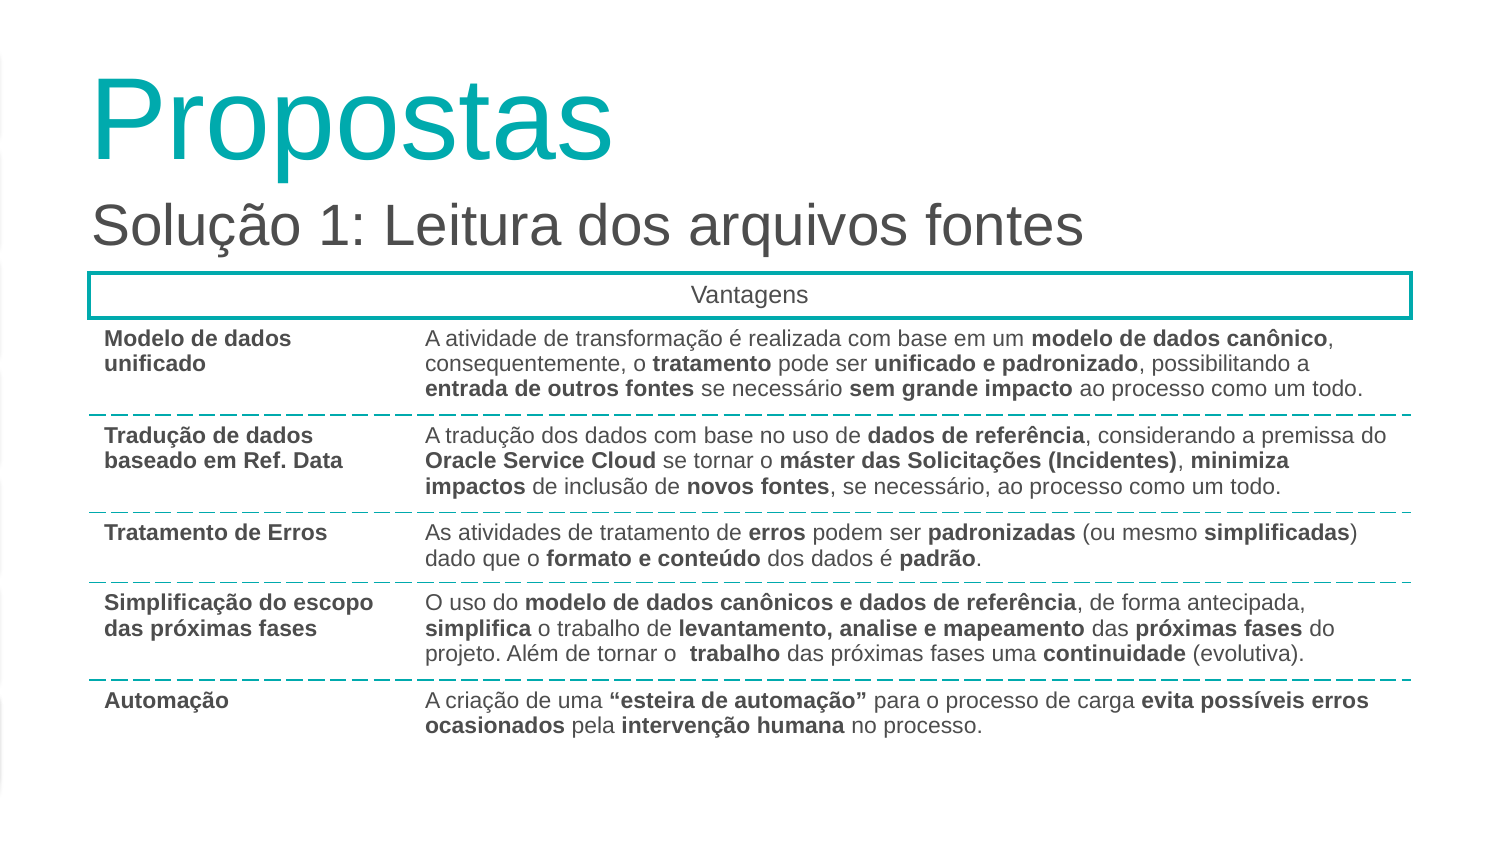

# Propostas
Solução 1: Leitura dos arquivos fontes
| Vantagens |  |
| --- | --- |
| Modelo de dados unificado | A atividade de transformação é realizada com base em um modelo de dados canônico, consequentemente, o tratamento pode ser unificado e padronizado, possibilitando a entrada de outros fontes se necessário sem grande impacto ao processo como um todo. |
| Tradução de dados baseado em Ref. Data | A tradução dos dados com base no uso de dados de referência, considerando a premissa do Oracle Service Cloud se tornar o máster das Solicitações (Incidentes), minimiza impactos de inclusão de novos fontes, se necessário, ao processo como um todo. |
| Tratamento de Erros | As atividades de tratamento de erros podem ser padronizadas (ou mesmo simplificadas) dado que o formato e conteúdo dos dados é padrão. |
| Simplificação do escopo das próximas fases | O uso do modelo de dados canônicos e dados de referência, de forma antecipada, simplifica o trabalho de levantamento, analise e mapeamento das próximas fases do projeto. Além de tornar o trabalho das próximas fases uma continuidade (evolutiva). |
| Automação | A criação de uma “esteira de automação” para o processo de carga evita possíveis erros ocasionados pela intervenção humana no processo. |